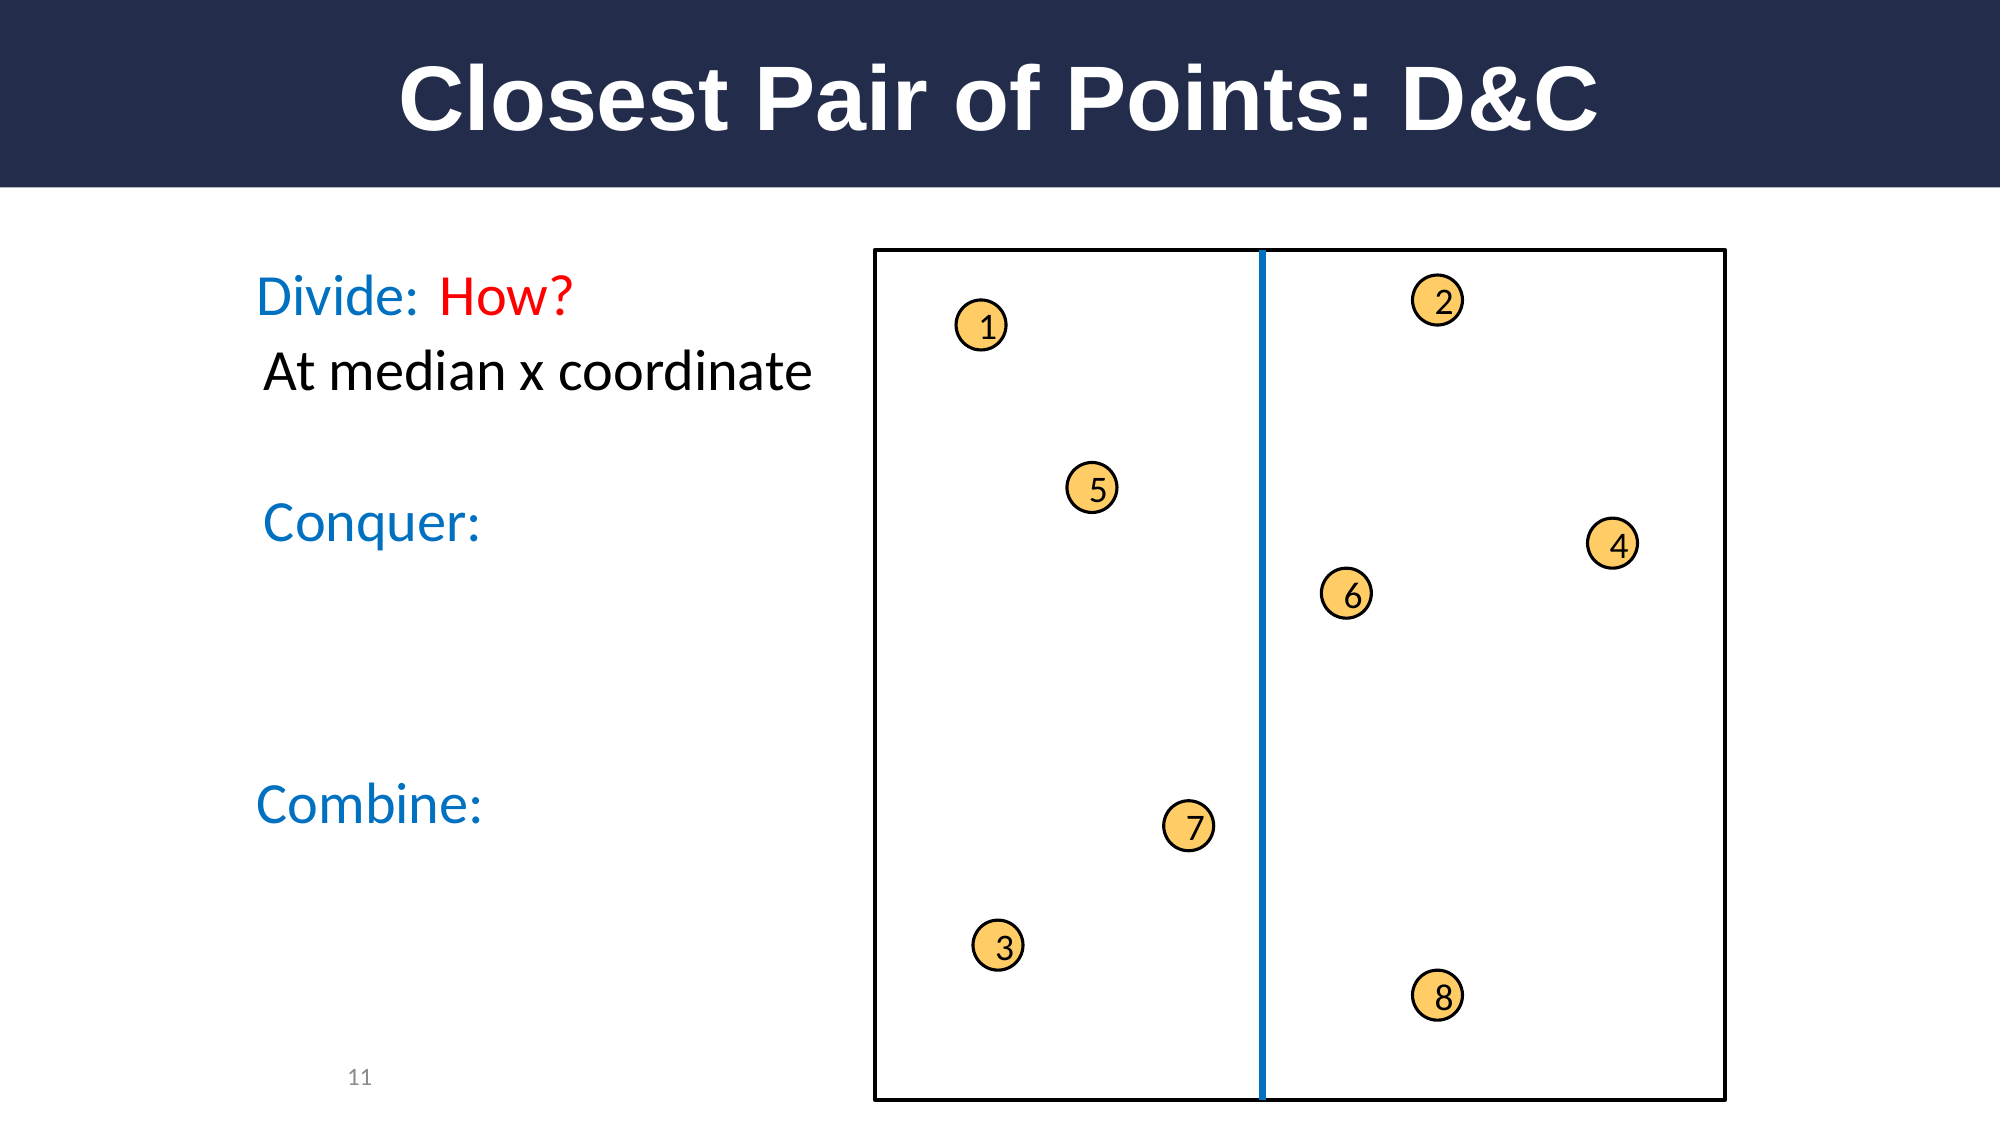

# Closest Pair of Points: D&C
Divide:
How?

2
1
At median x coordinate
5
Conquer:
4
6
Combine:
7
3
8
11